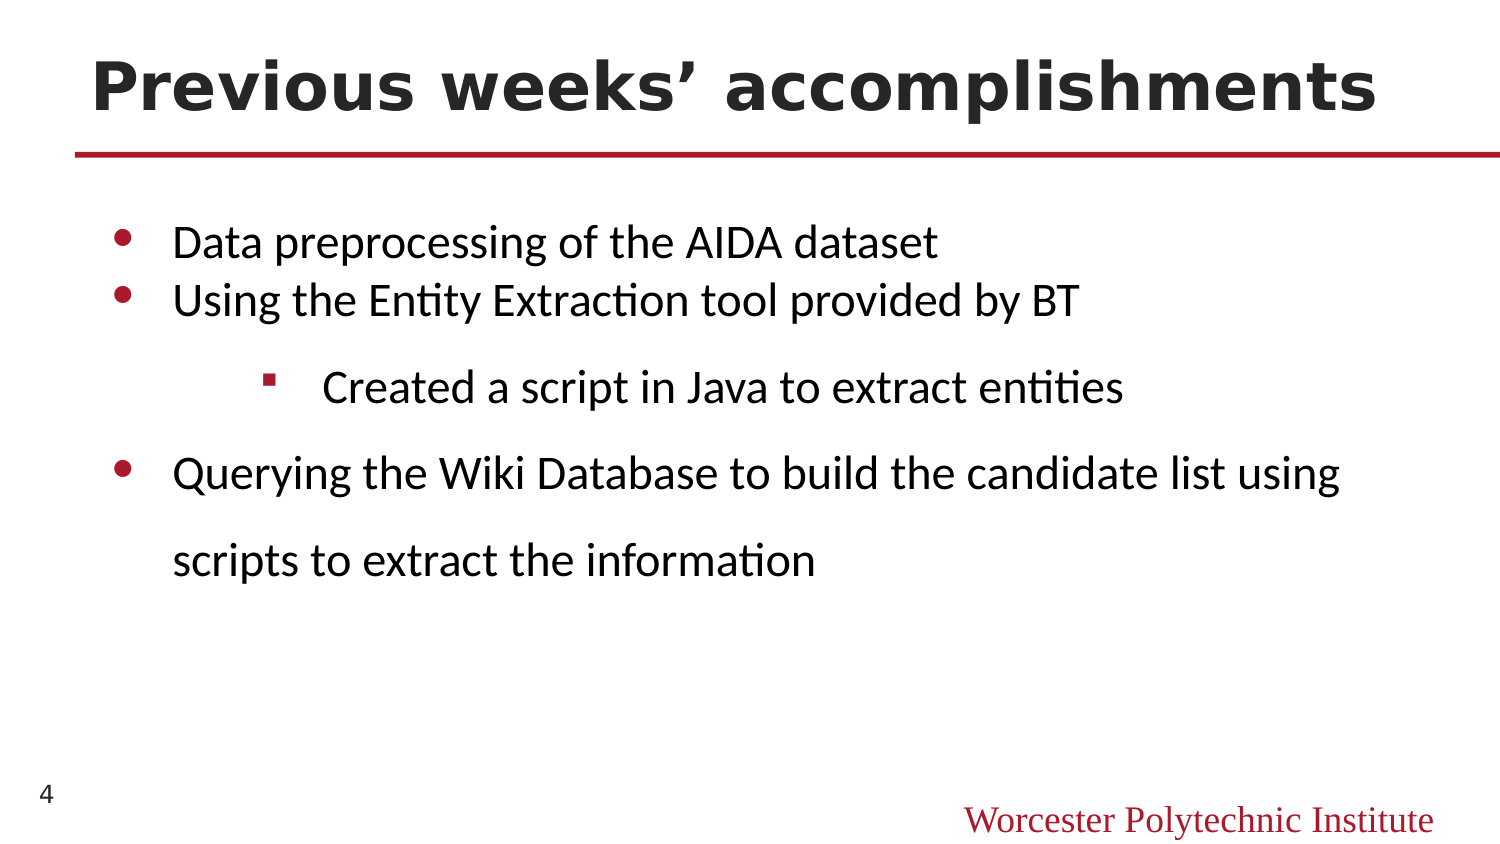

# Previous weeks’ accomplishments
Data preprocessing of the AIDA dataset
Using the Entity Extraction tool provided by BT
Created a script in Java to extract entities
Querying the Wiki Database to build the candidate list using scripts to extract the information

4